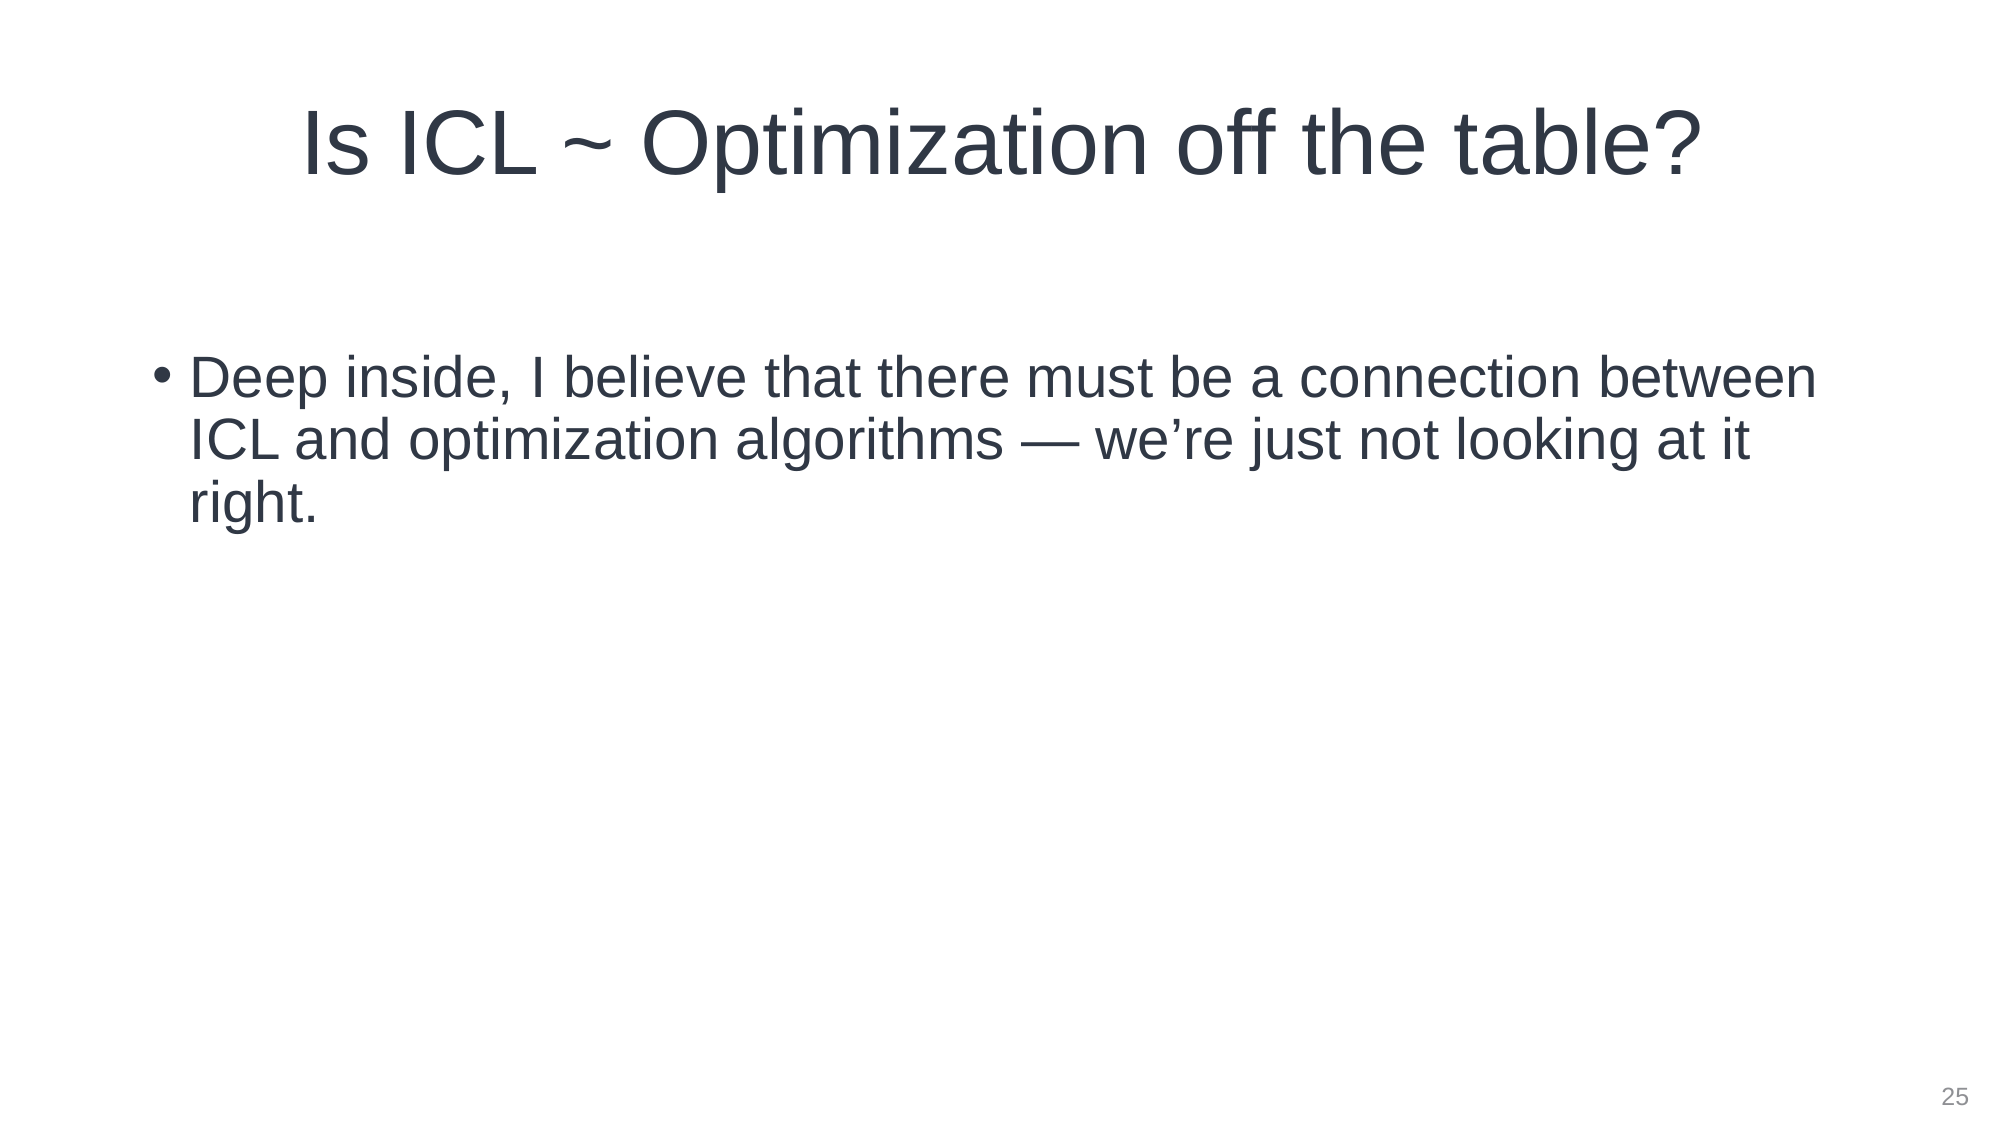

# Is ICL ~ Optimization off the table?

Deep inside, I believe that there must be a connection between ICL and optimization algorithms — we’re just not looking at it right.

25